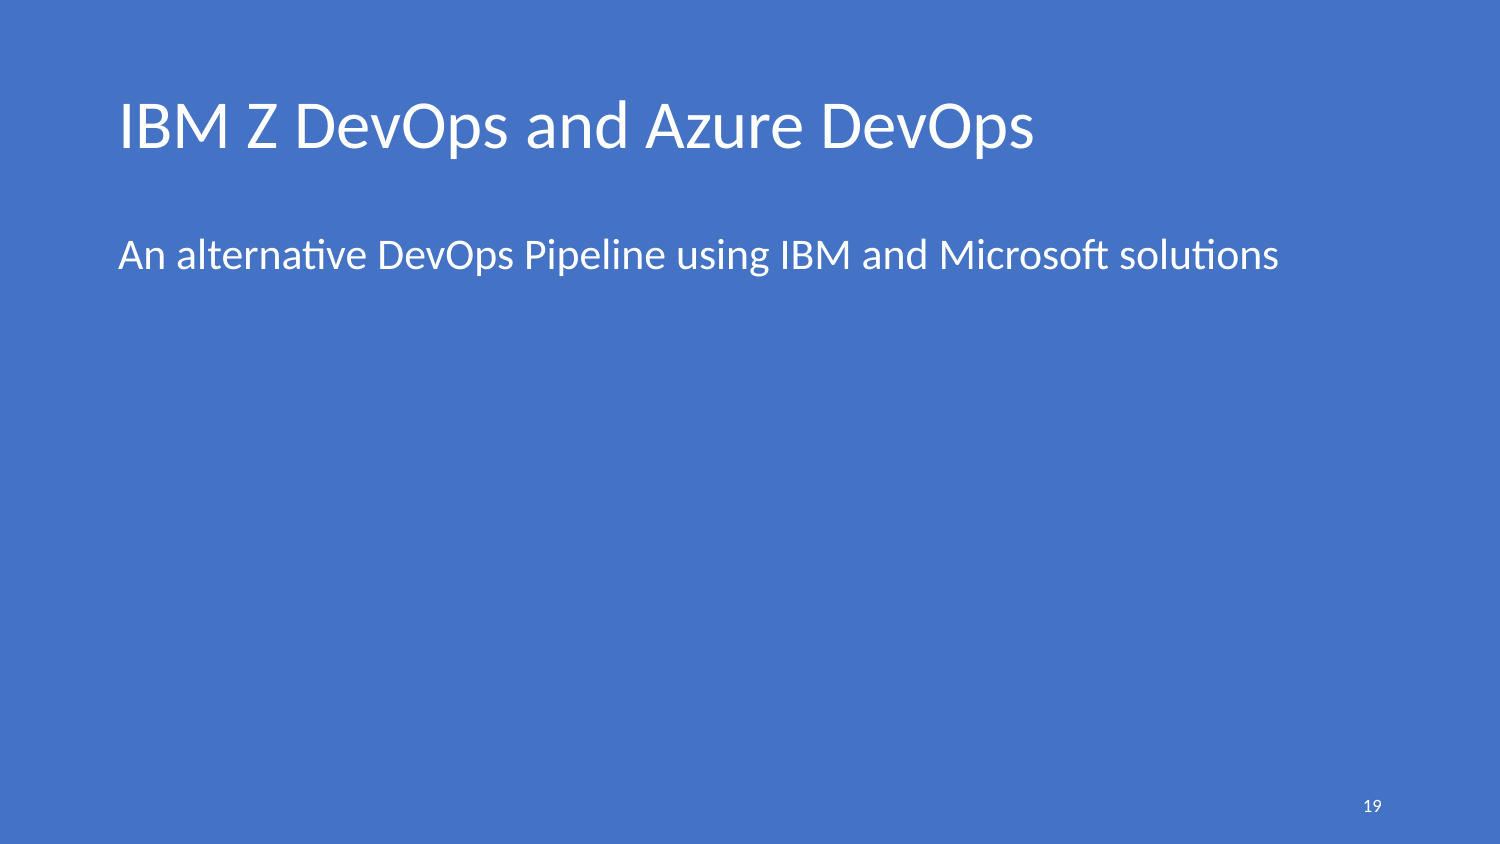

# IBM Z DevOps and Azure DevOps
An alternative DevOps Pipeline using IBM and Microsoft solutions

19